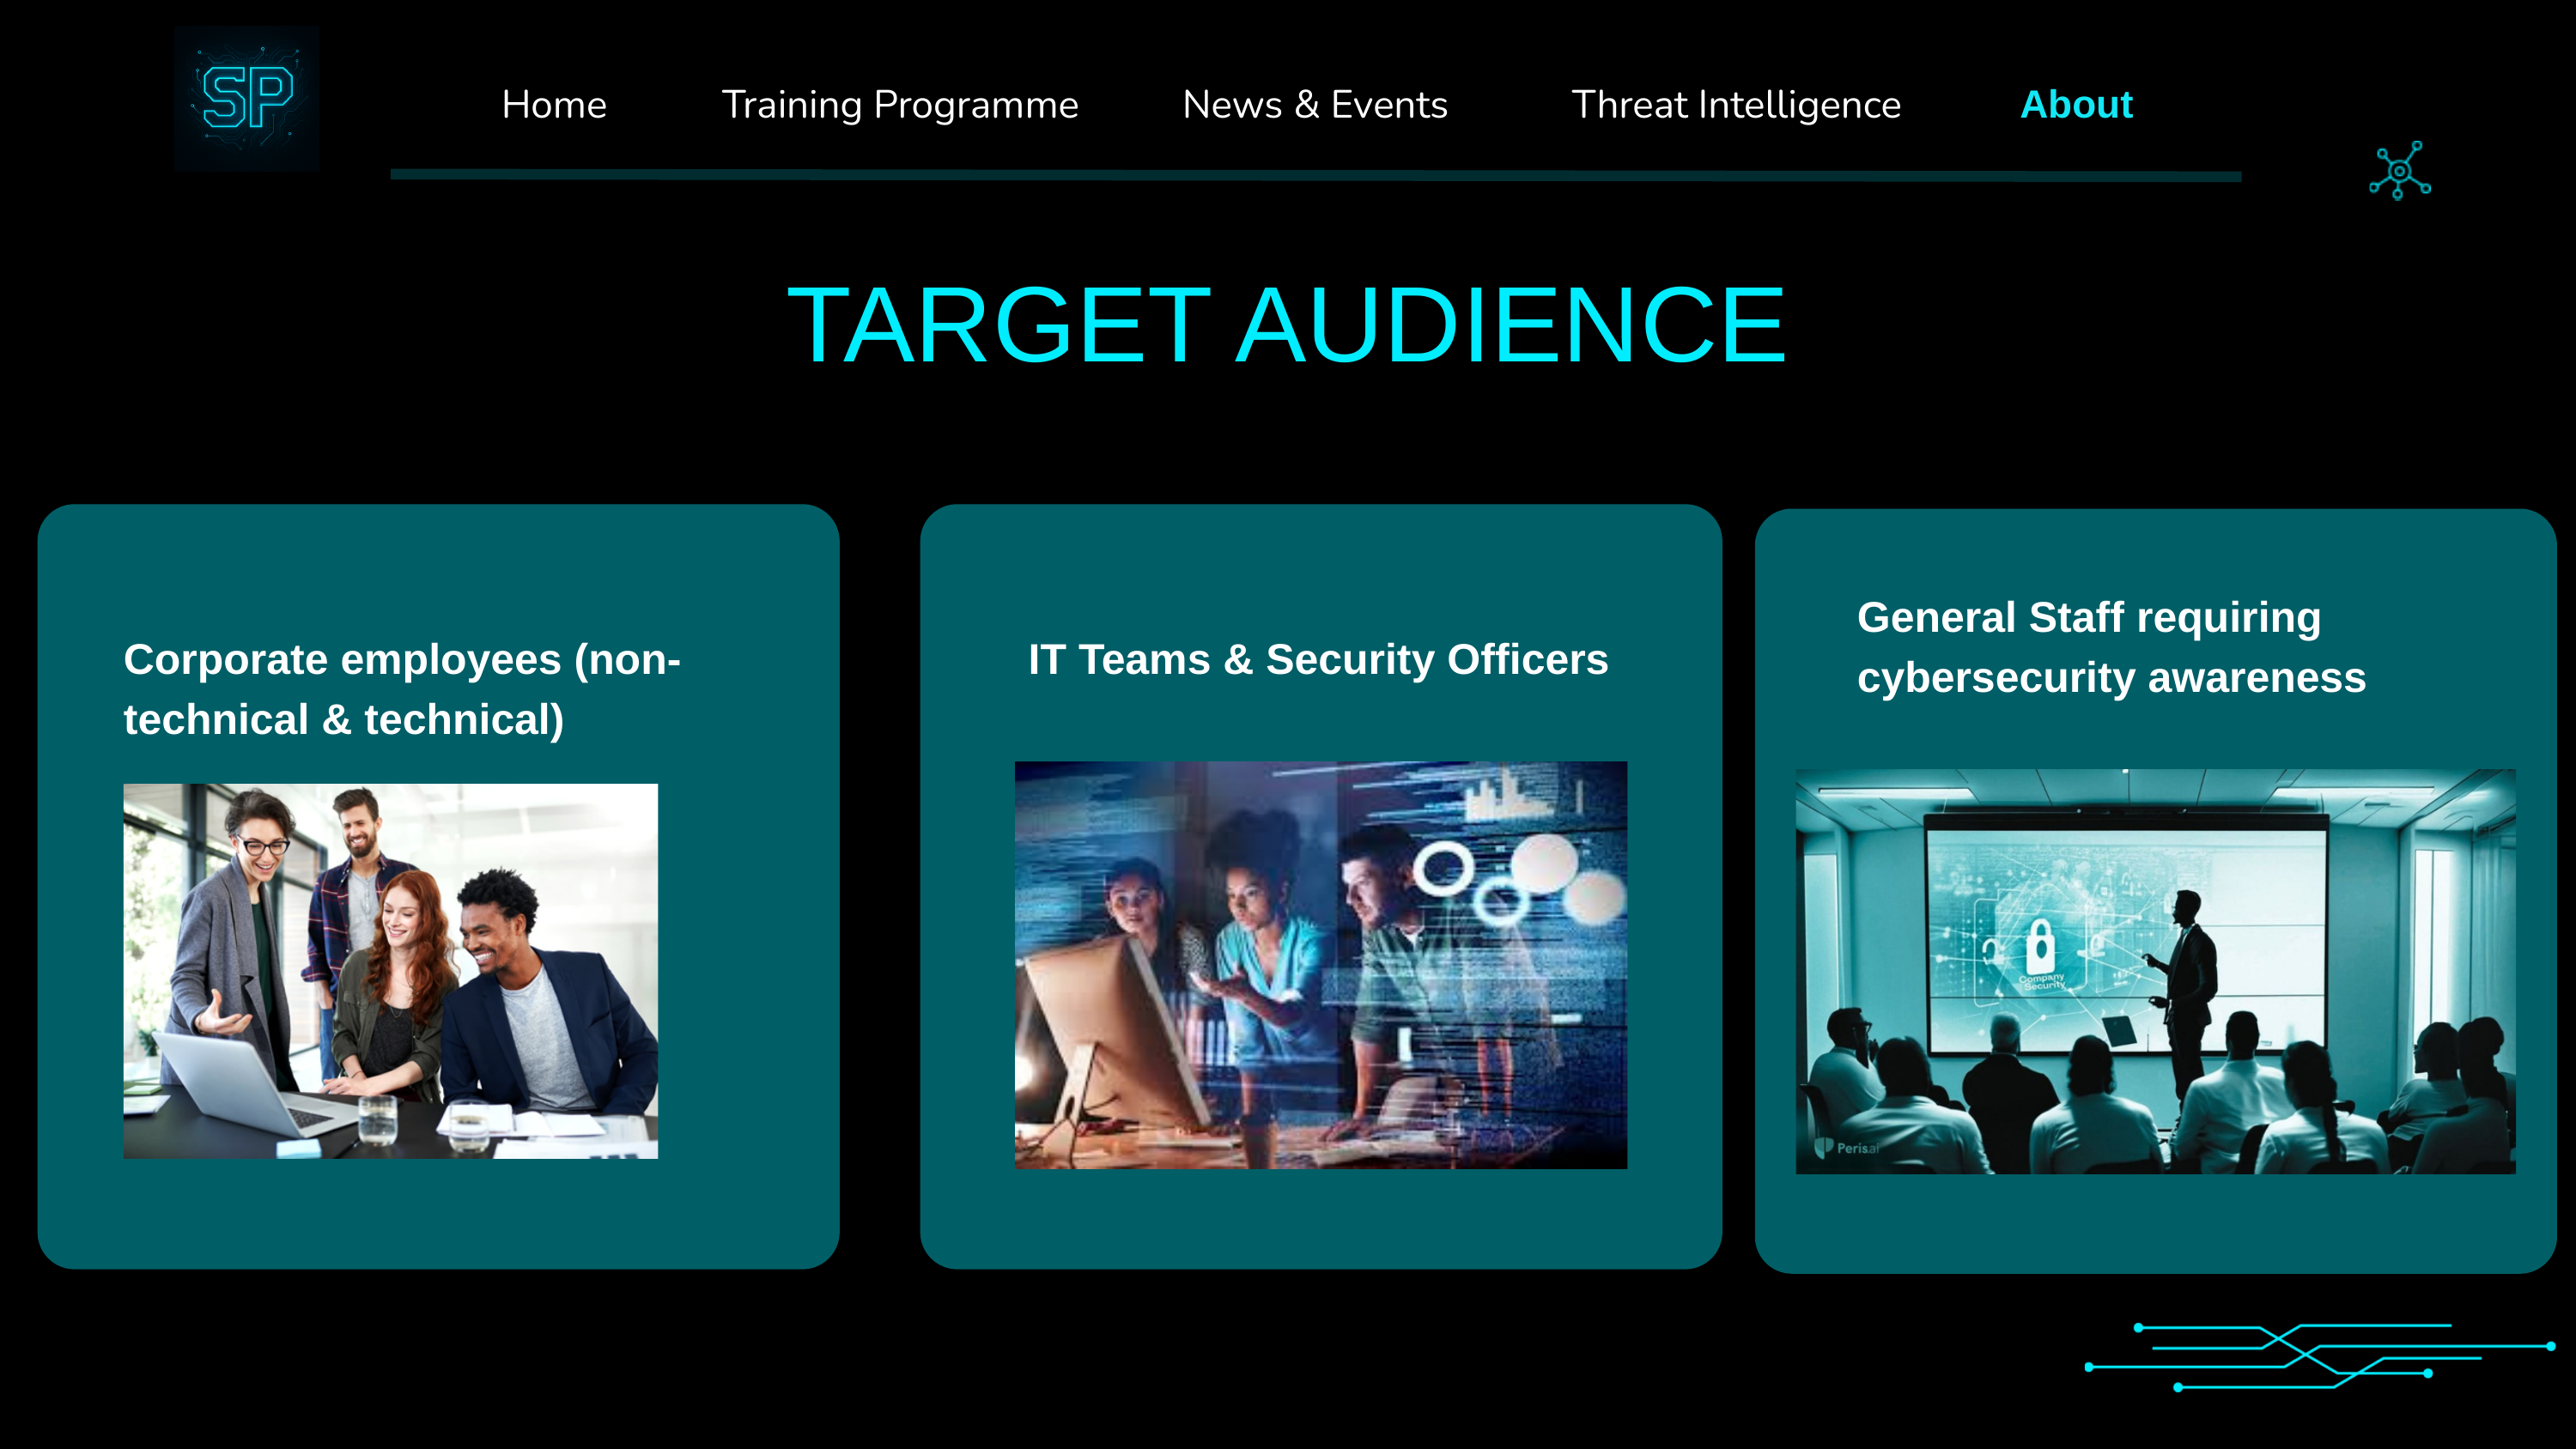

Home
Training Programme
News & Events
Threat Intelligence
About

TARGET AUDIENCE

General Staff requiring cybersecurity awareness
Corporate employees (non-technical & technical)

IT Teams & Security Officers